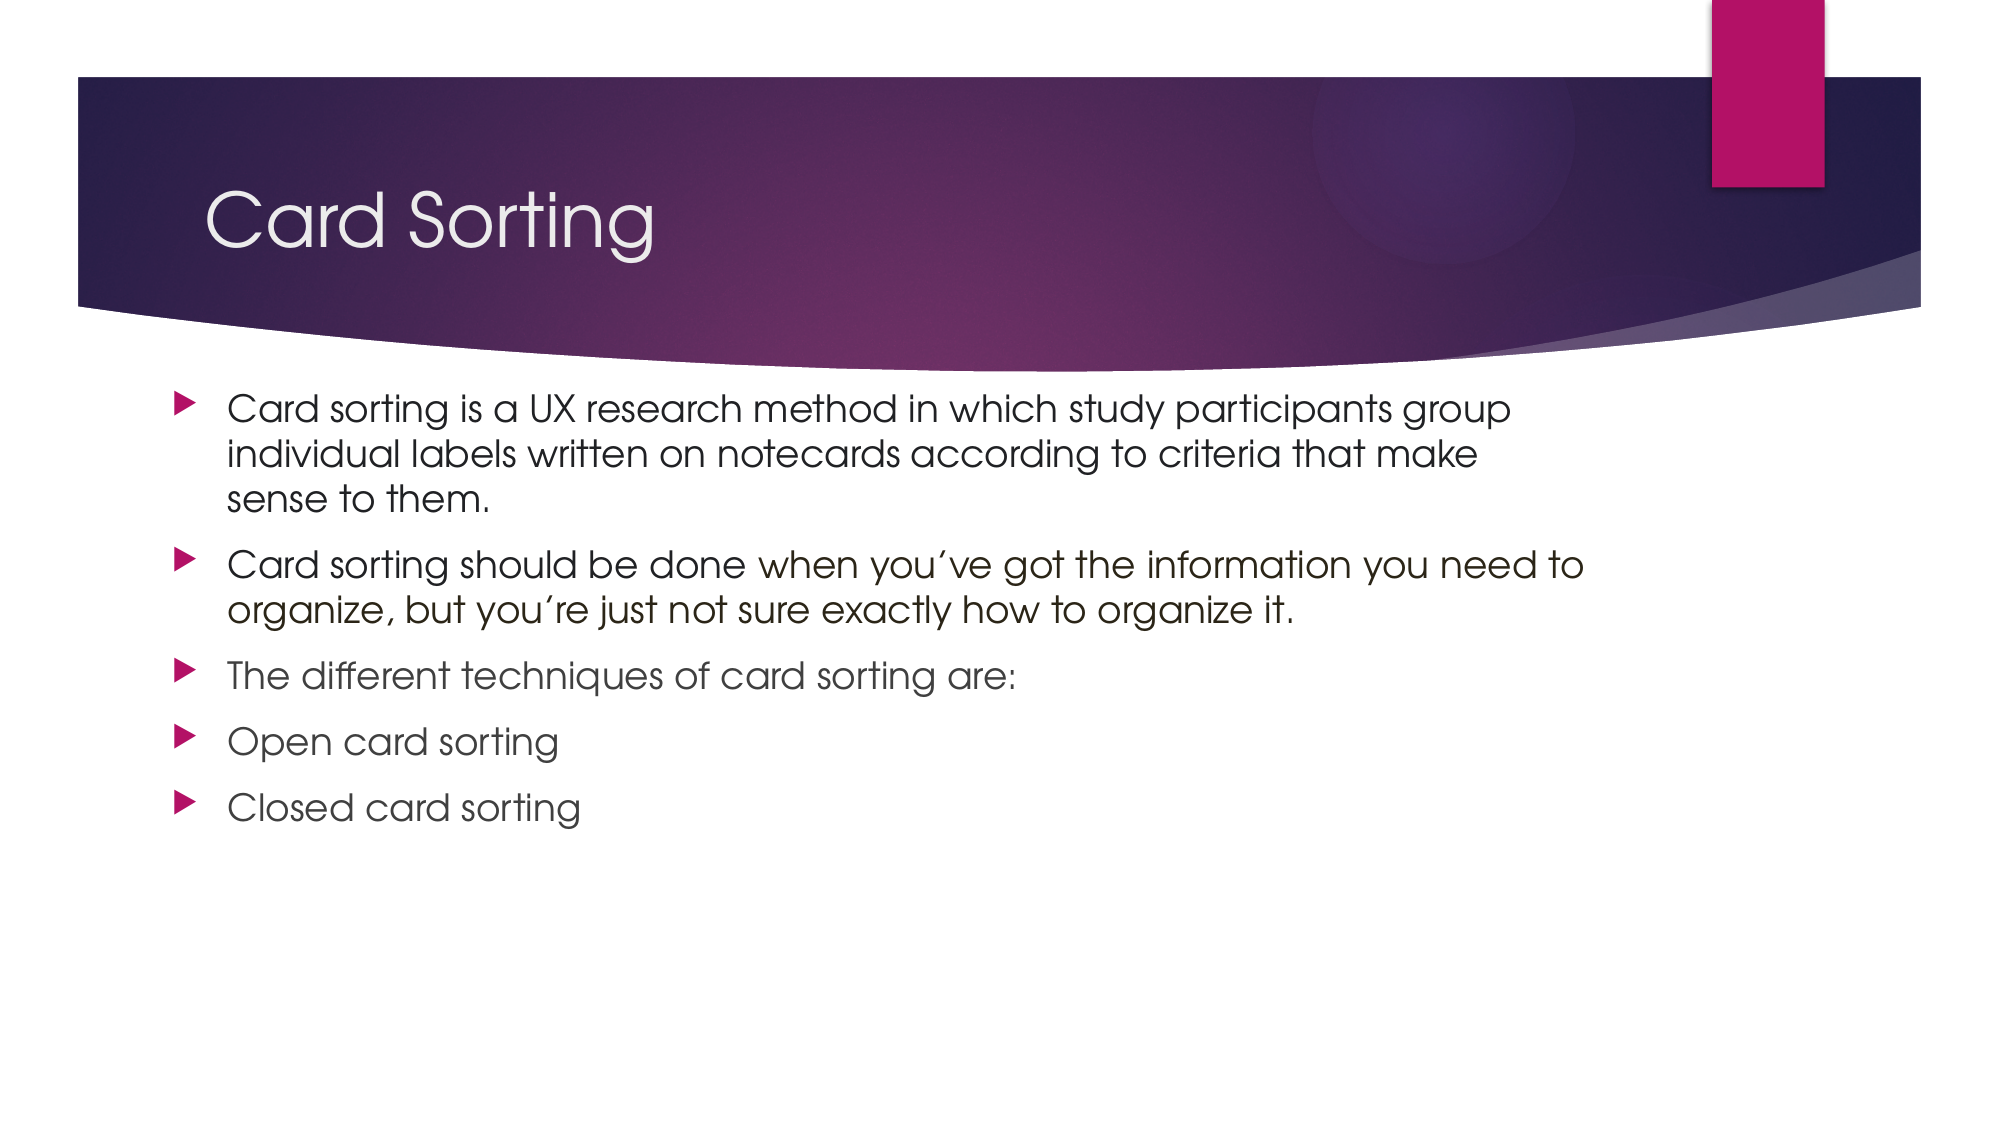

# Card Sorting
Card sorting is a UX research method in which study participants group individual labels written on notecards according to criteria that make sense to them.
Card sorting should be done when you’ve got the information you need to organize, but you’re just not sure exactly how to organize it.
The different techniques of card sorting are:
Open card sorting
Closed card sorting